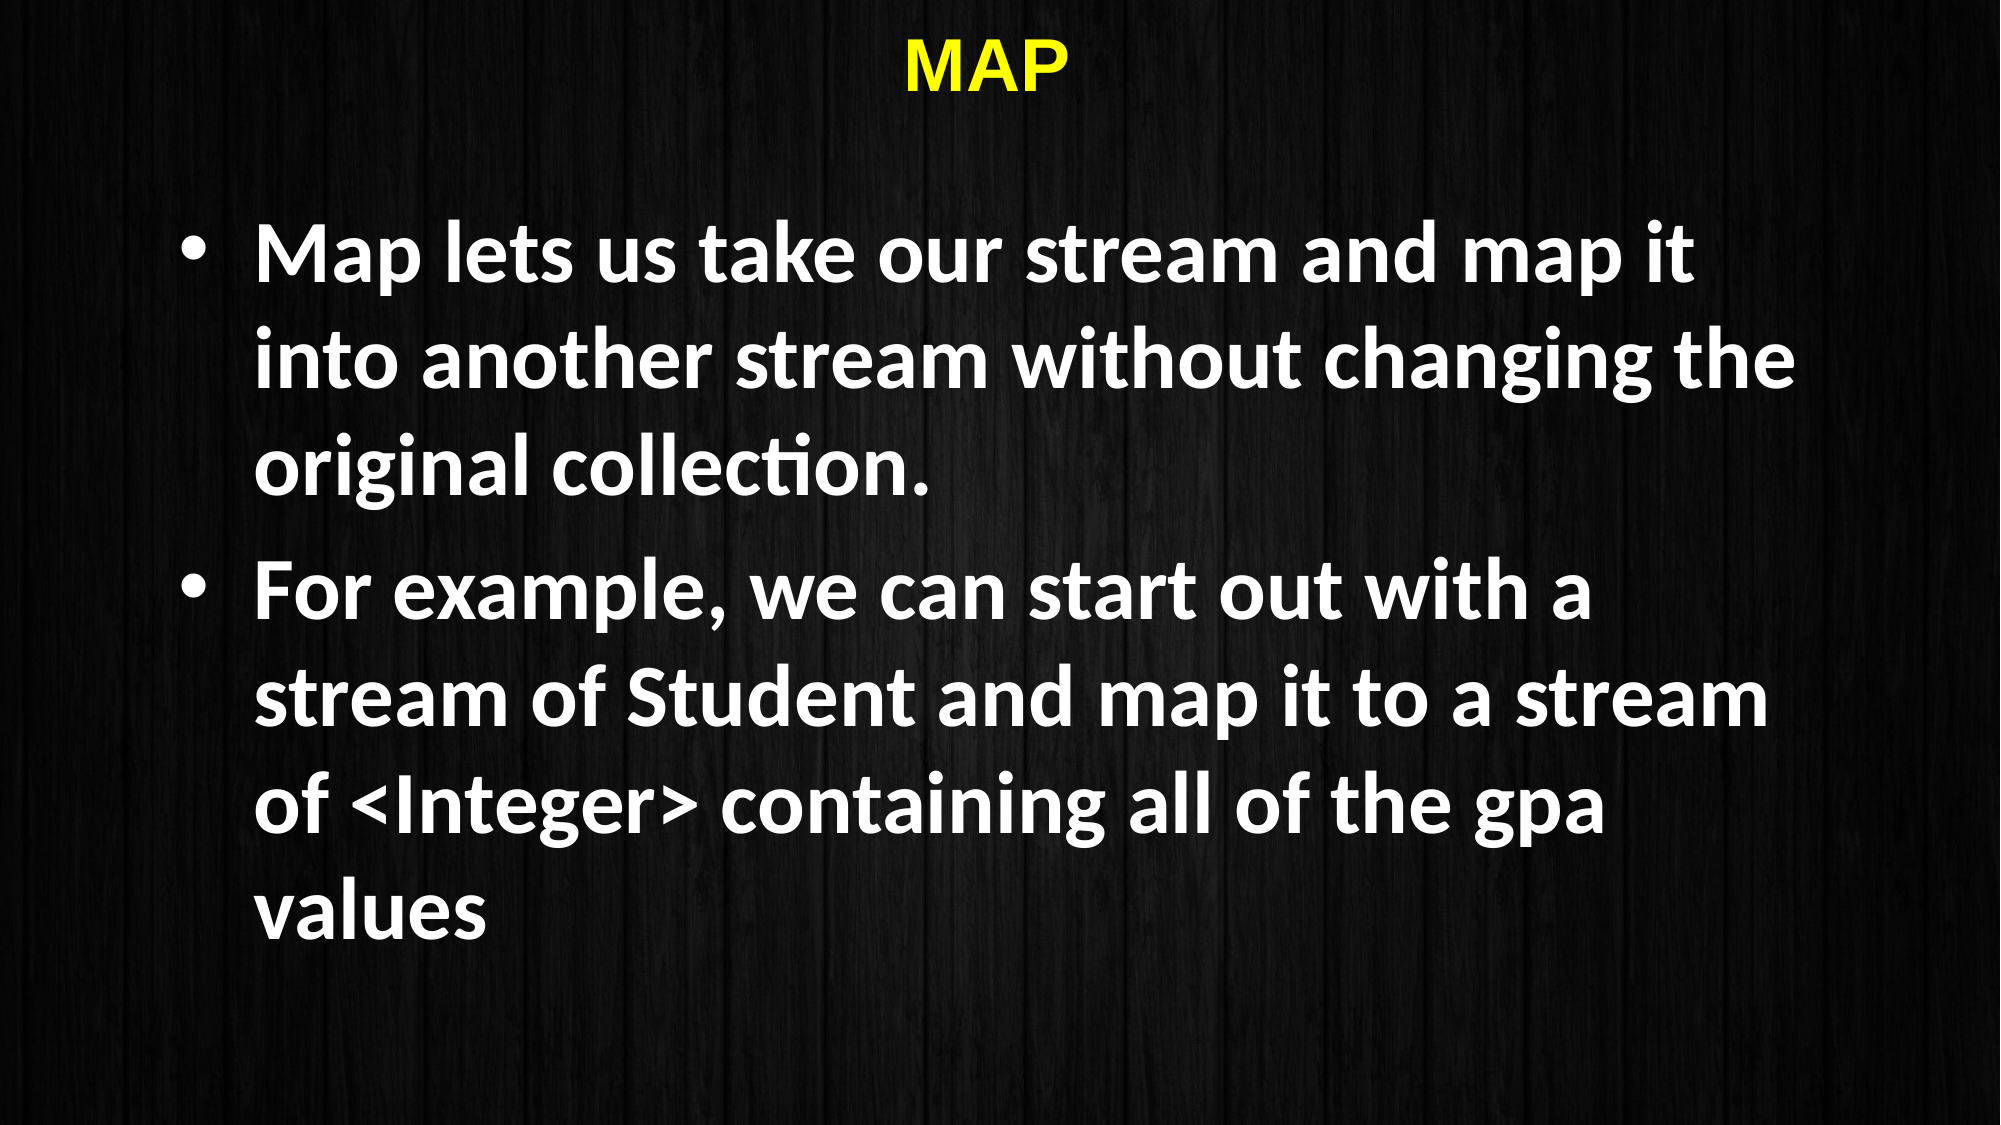

# Map
Map lets us take our stream and map it into another stream without changing the original collection.
For example, we can start out with a stream of Student and map it to a stream of <Integer> containing all of the gpa values